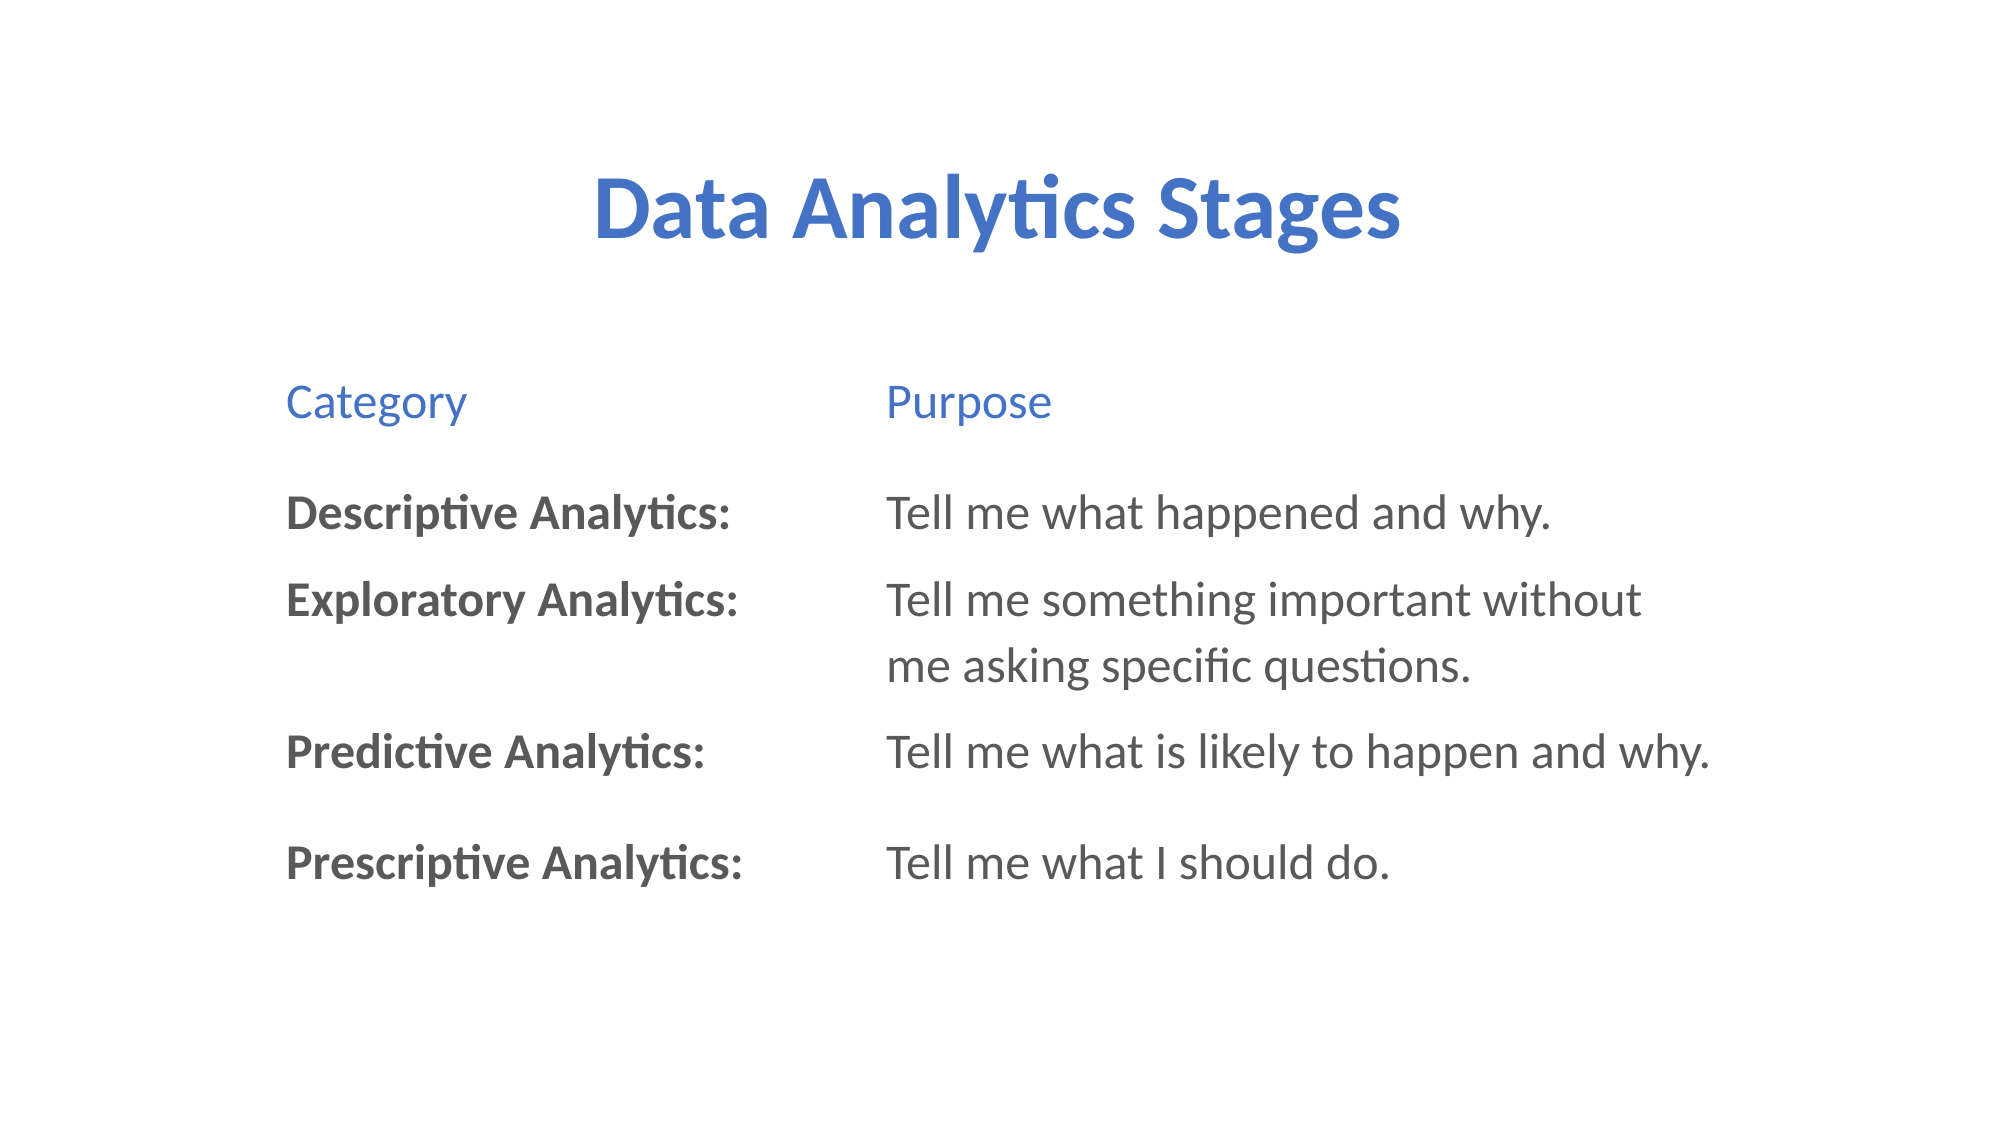

Data Analytics Stages
Category			Purpose
Descriptive Analytics:		Tell me what happened and why.
Exploratory Analytics:	Tell me something important without 				me asking specific questions.
Predictive Analytics:		Tell me what is likely to happen and why.
Prescriptive Analytics:	Tell me what I should do.